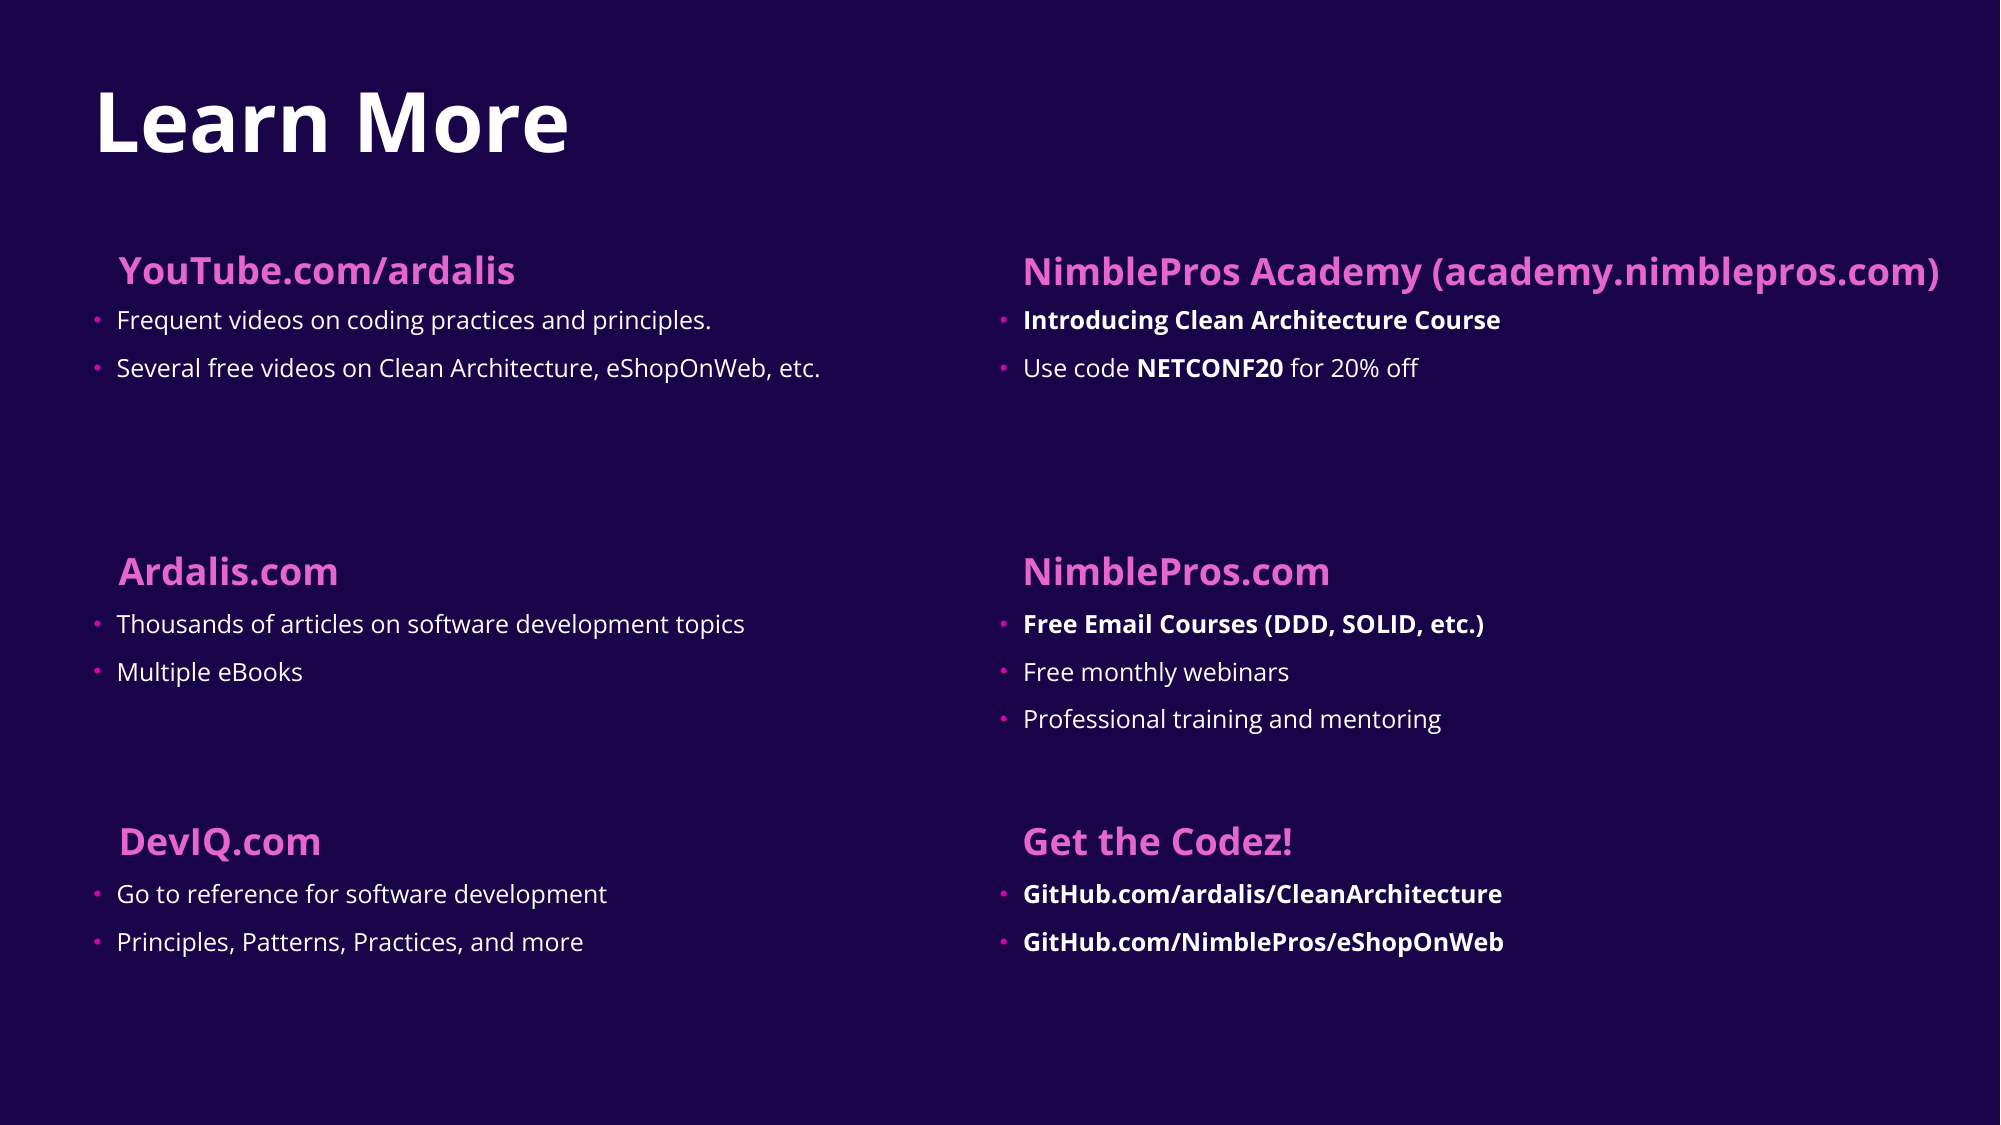

# Learn More
YouTube.com/ardalis
NimblePros Academy (academy.nimblepros.com)
Introducing Clean Architecture Course
Use code NETCONF20 for 20% off
Frequent videos on coding practices and principles.
Several free videos on Clean Architecture, eShopOnWeb, etc.
Ardalis.com
NimblePros.com
Thousands of articles on software development topics
Multiple eBooks
Free Email Courses (DDD, SOLID, etc.)
Free monthly webinars
Professional training and mentoring
DevIQ.com
Get the Codez!
Go to reference for software development
Principles, Patterns, Practices, and more
GitHub.com/ardalis/CleanArchitecture
GitHub.com/NimblePros/eShopOnWeb